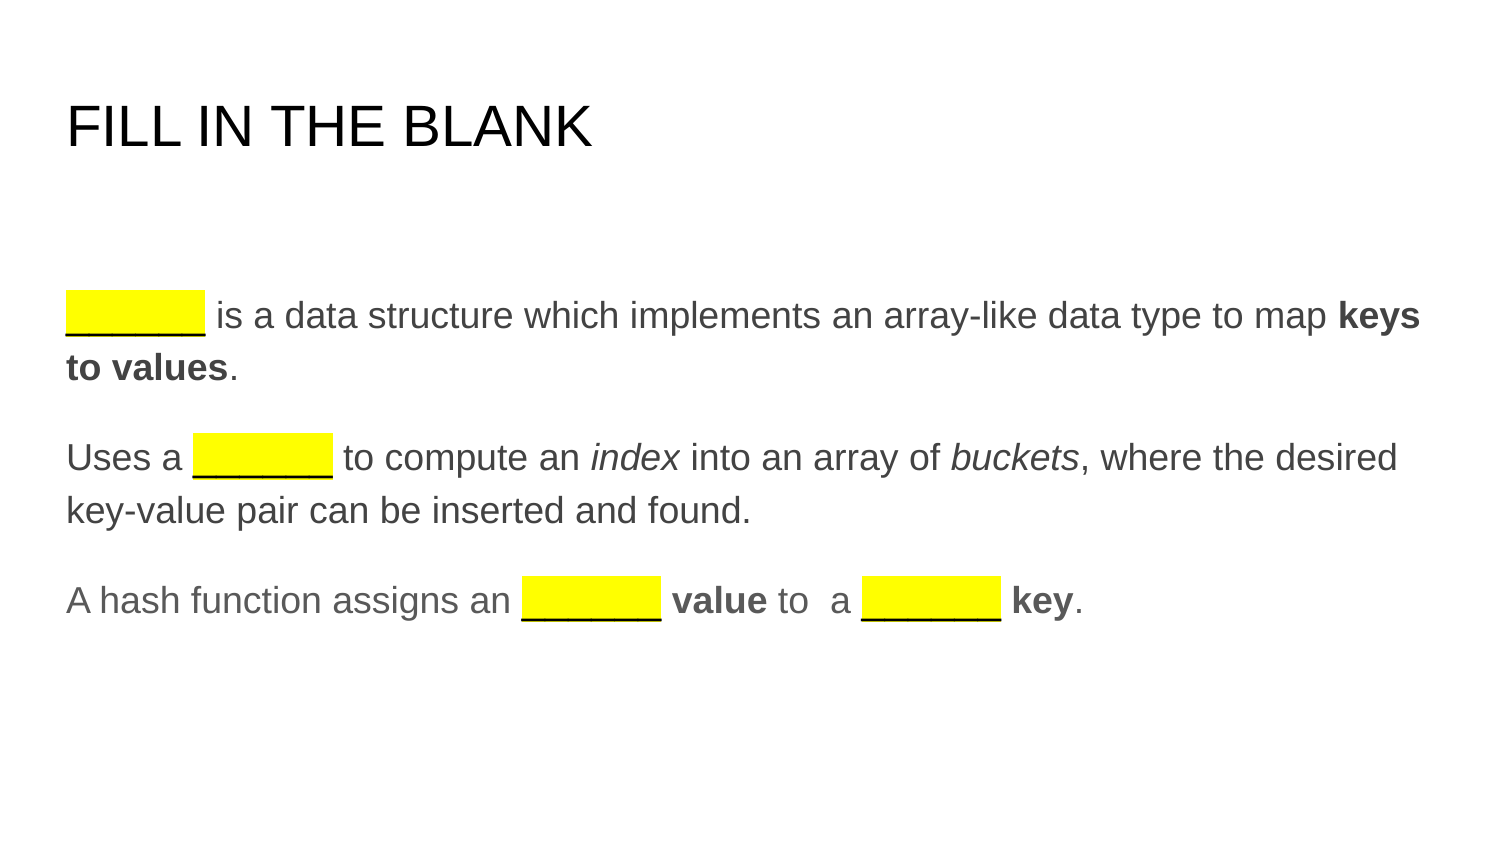

# FILL IN THE BLANK
______ is a data structure which implements an array-like data type to map keys to values.
Uses a ______ to compute an index into an array of buckets, where the desired key-value pair can be inserted and found.
A hash function assigns an ______ value to  a ______ key.